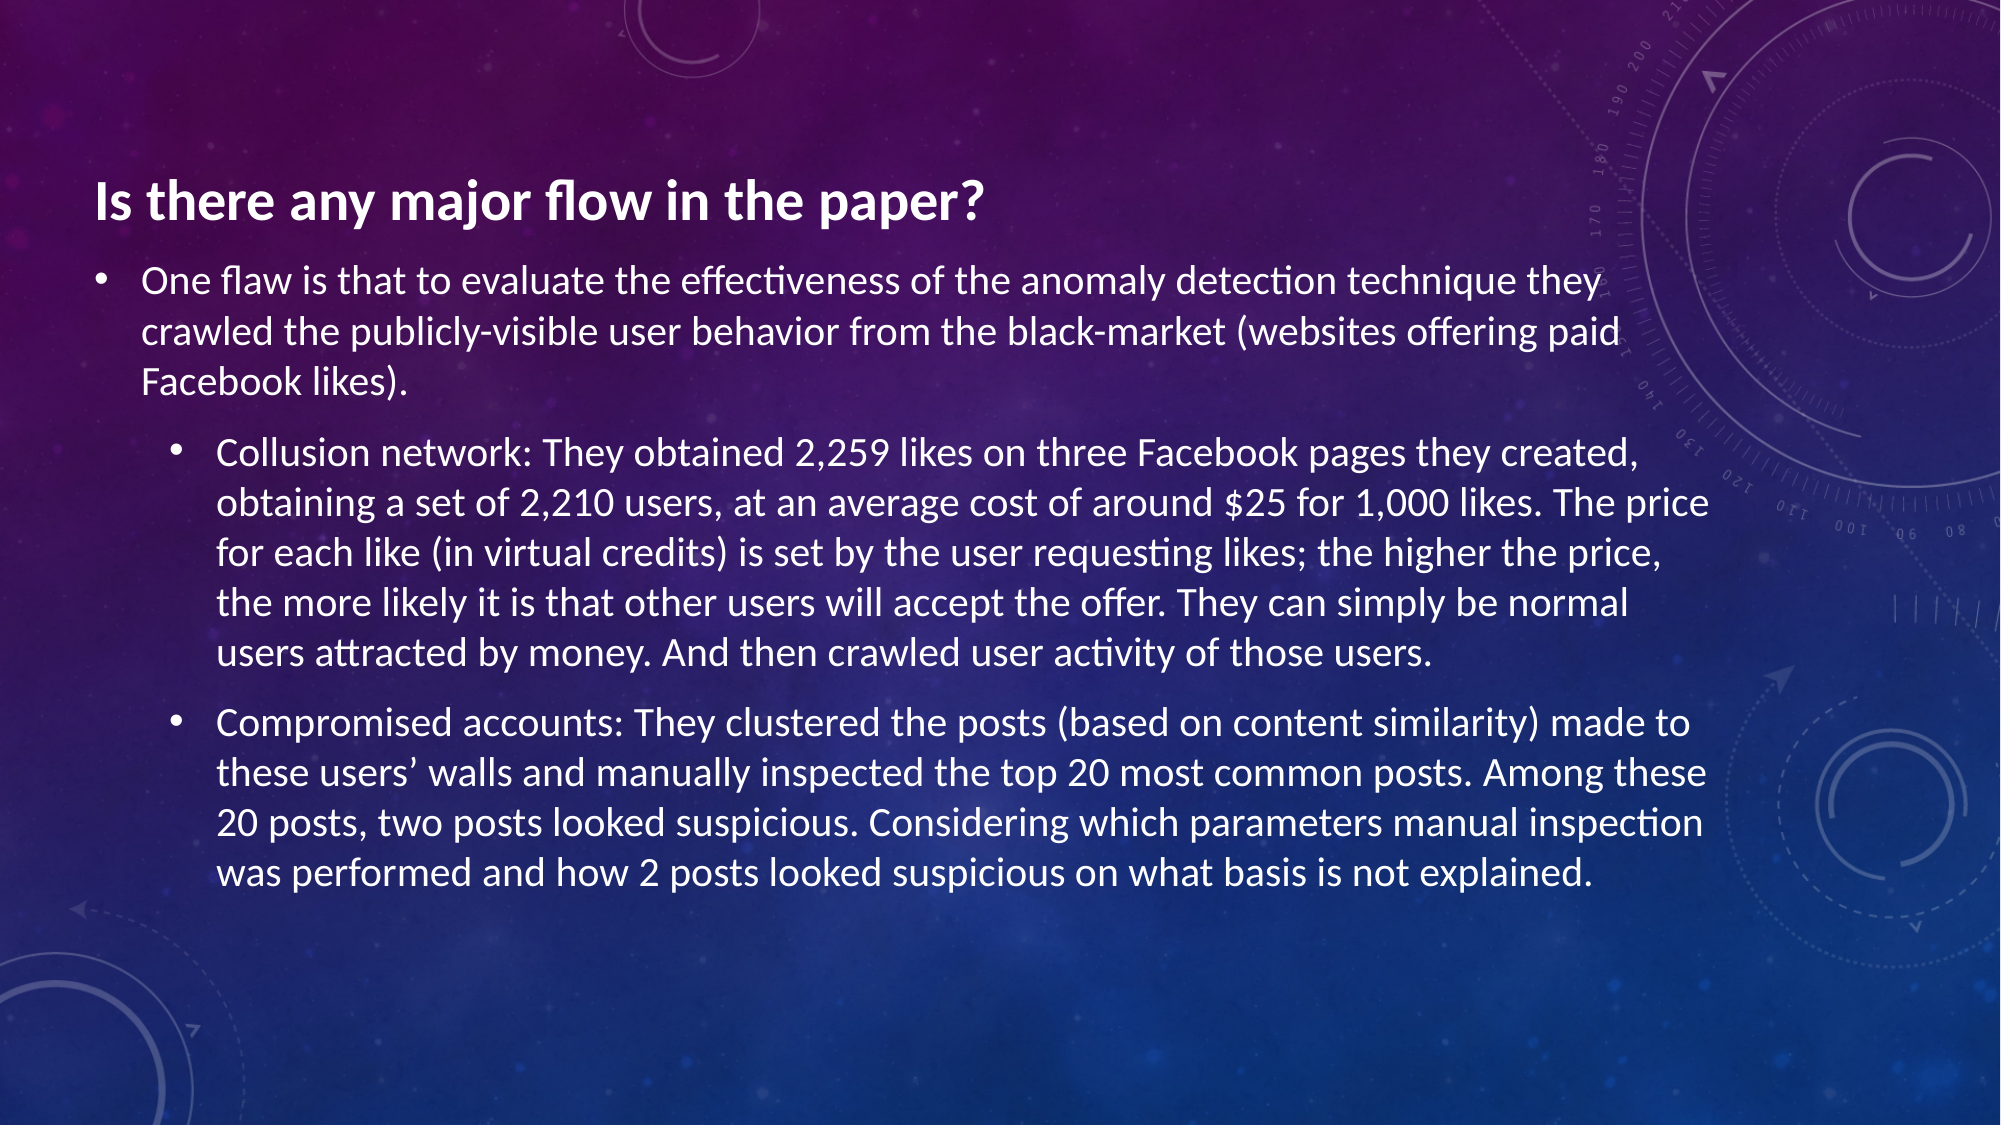

Is there any major flow in the paper?
One flaw is that to evaluate the effectiveness of the anomaly detection technique they crawled the publicly-visible user behavior from the black-market (websites offering paid Facebook likes).
Collusion network: They obtained 2,259 likes on three Facebook pages they created, obtaining a set of 2,210 users, at an average cost of around $25 for 1,000 likes. The price for each like (in virtual credits) is set by the user requesting likes; the higher the price, the more likely it is that other users will accept the offer. They can simply be normal users attracted by money. And then crawled user activity of those users.
Compromised accounts: They clustered the posts (based on content similarity) made to these users’ walls and manually inspected the top 20 most common posts. Among these 20 posts, two posts looked suspicious. Considering which parameters manual inspection was performed and how 2 posts looked suspicious on what basis is not explained.